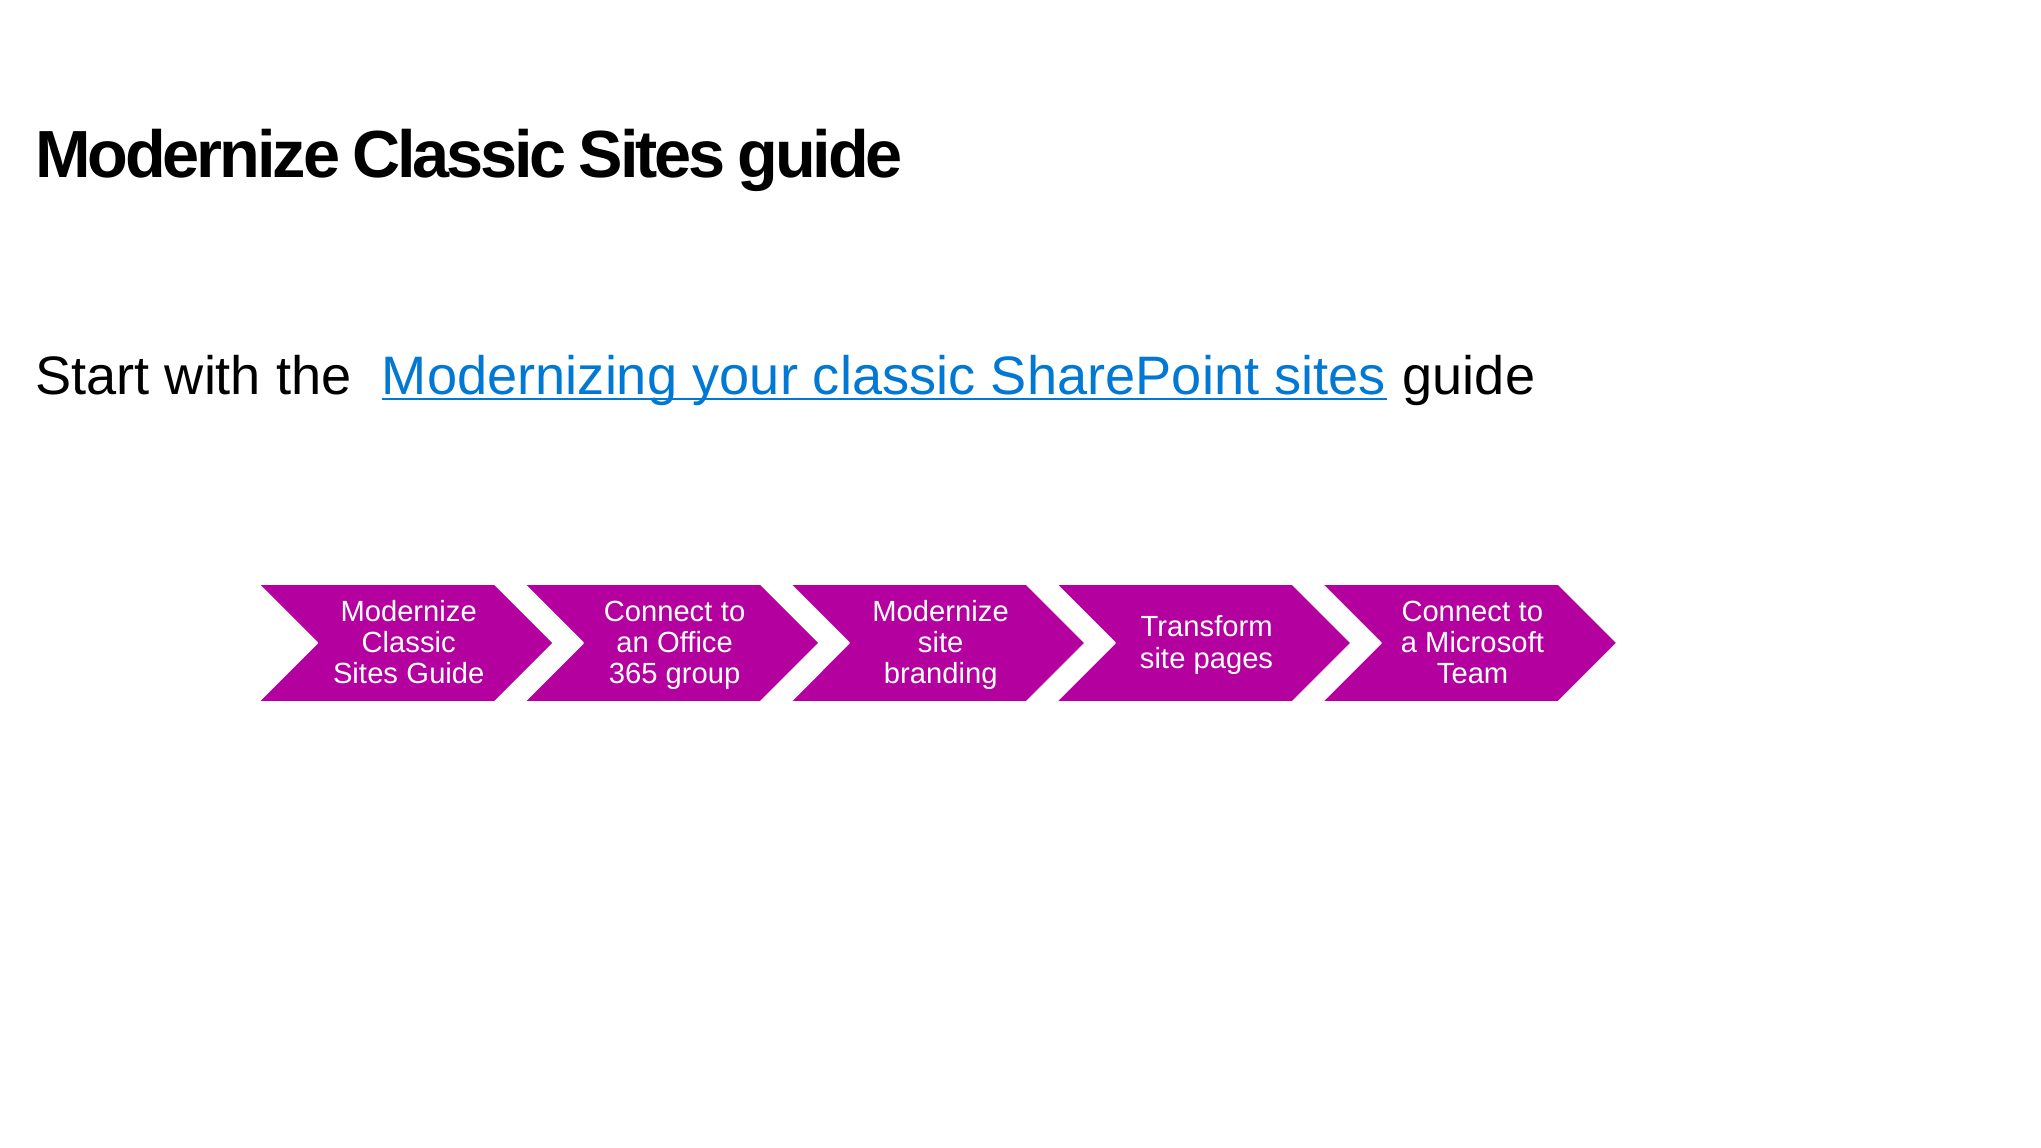

# Modernize Classic Sites guide
Start with the  Modernizing your classic SharePoint sites guide

Modernize Classic Sites Guide
Connect to an Office 365 group
Modernize site branding
Transform site pages
Connect to a Microsoft Team